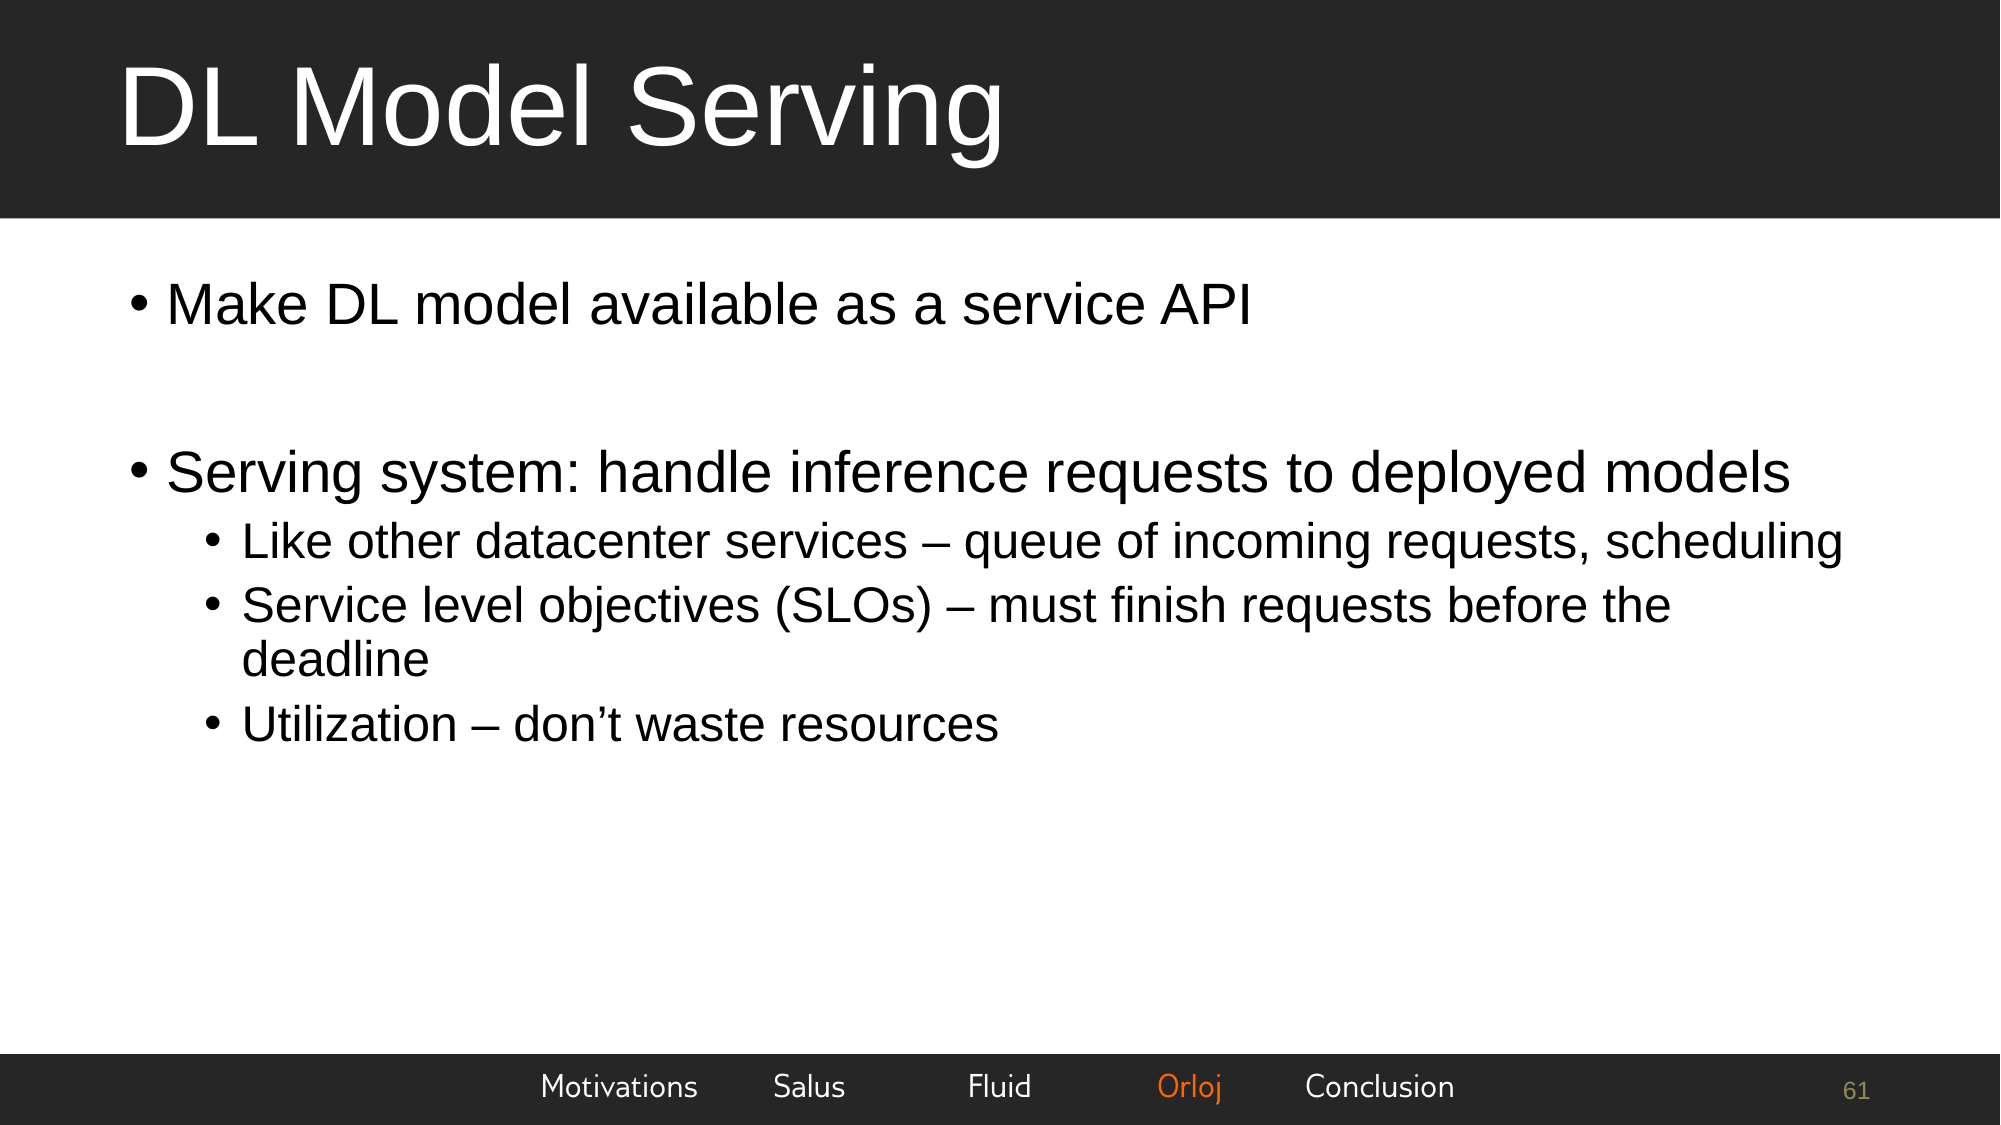

# DL Model Serving
Make DL model available as a service API

Serving system: handle inference requests to deployed models
Like other datacenter services – queue of incoming requests, scheduling
Service level objectives (SLOs) – must finish requests before the deadline
Utilization – don’t waste resources

| Motivations | Salus | Fluid | Orloj | Conclusion |
| --- | --- | --- | --- | --- |
61